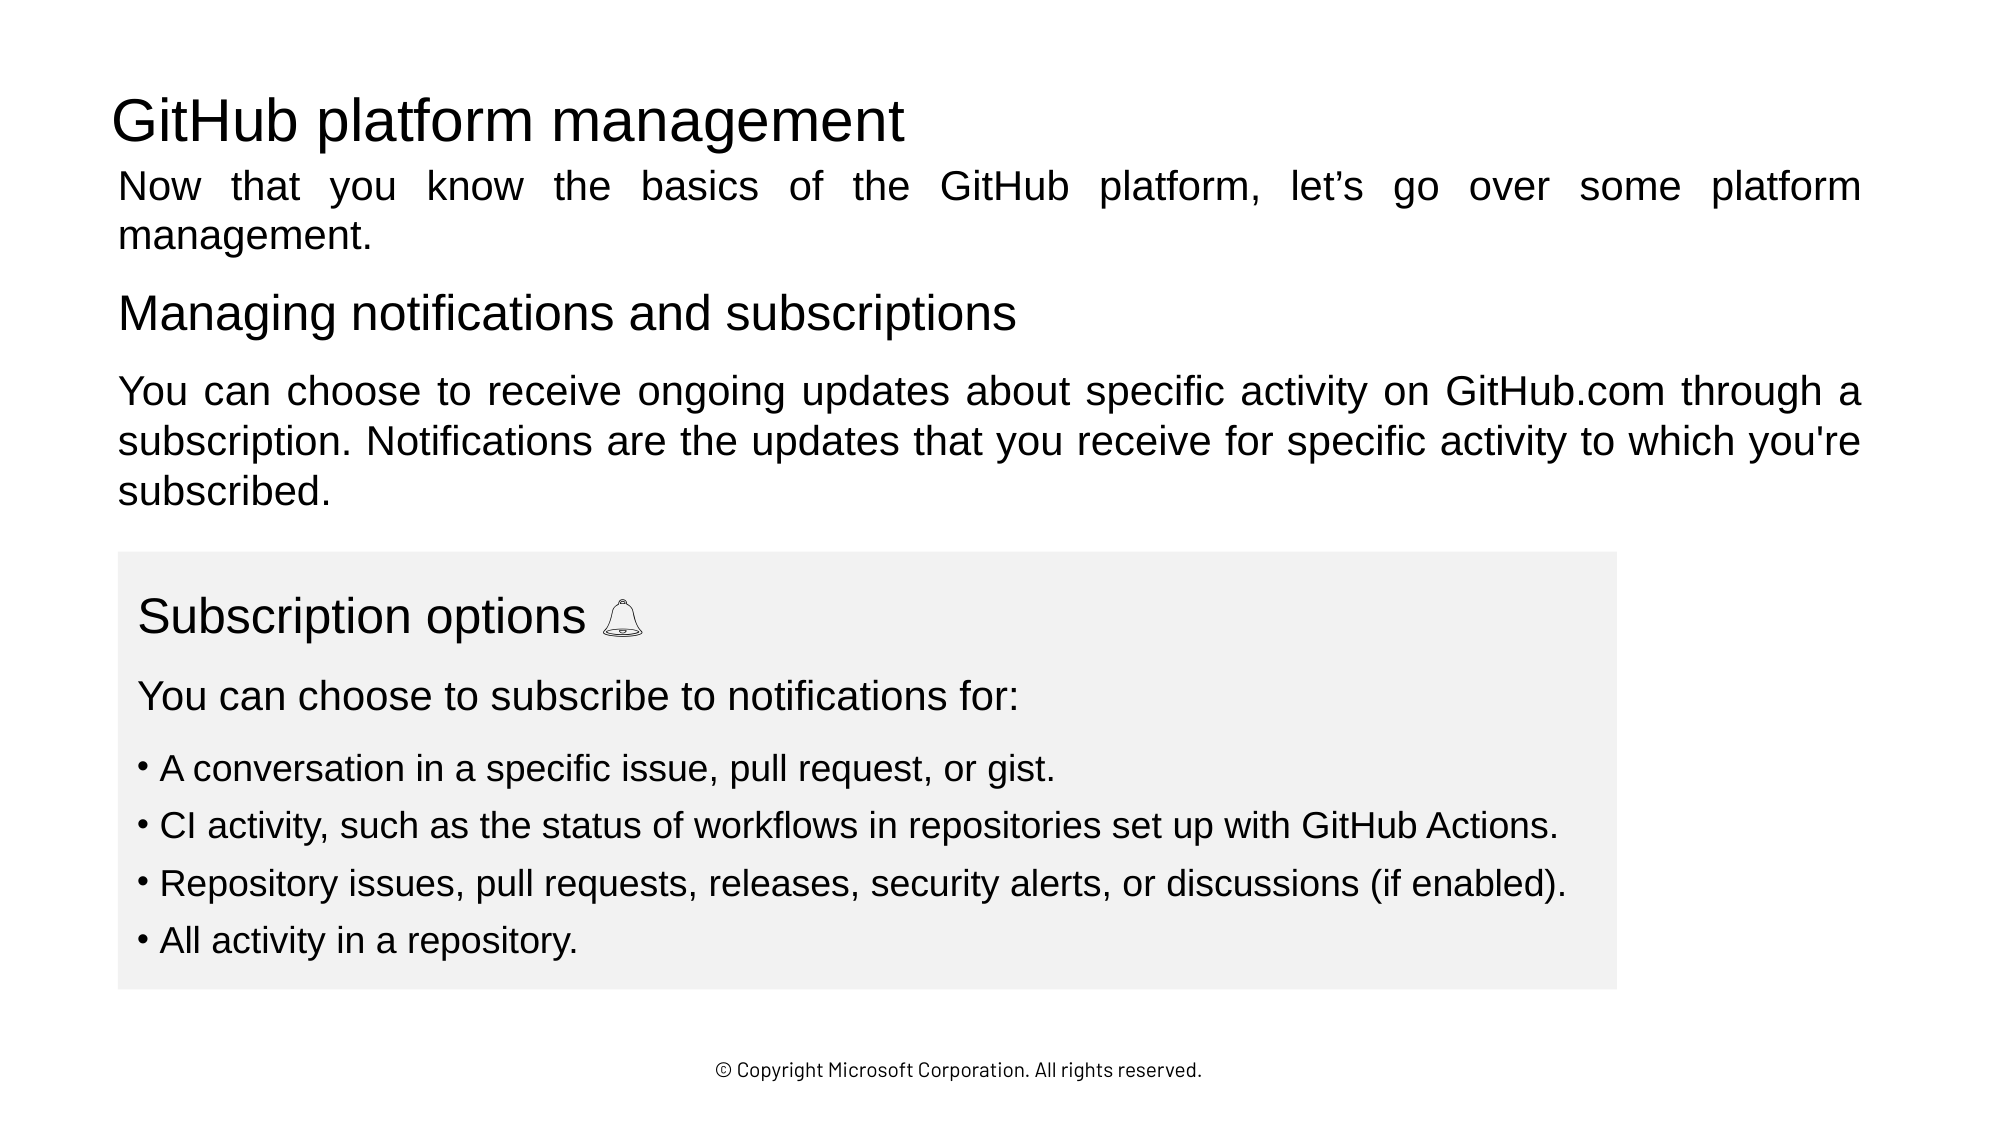

# GitHub platform management
Now that you know the basics of the GitHub platform, let’s go over some platform management.
Managing notifications and subscriptions
You can choose to receive ongoing updates about specific activity on GitHub.com through a subscription. Notifications are the updates that you receive for specific activity to which you're subscribed.

Subscription options 🔔
You can choose to subscribe to notifications for:
A conversation in a specific issue, pull request, or gist.
CI activity, such as the status of workflows in repositories set up with GitHub Actions.
Repository issues, pull requests, releases, security alerts, or discussions (if enabled).
All activity in a repository.
© Copyright Microsoft Corporation. All rights reserved.